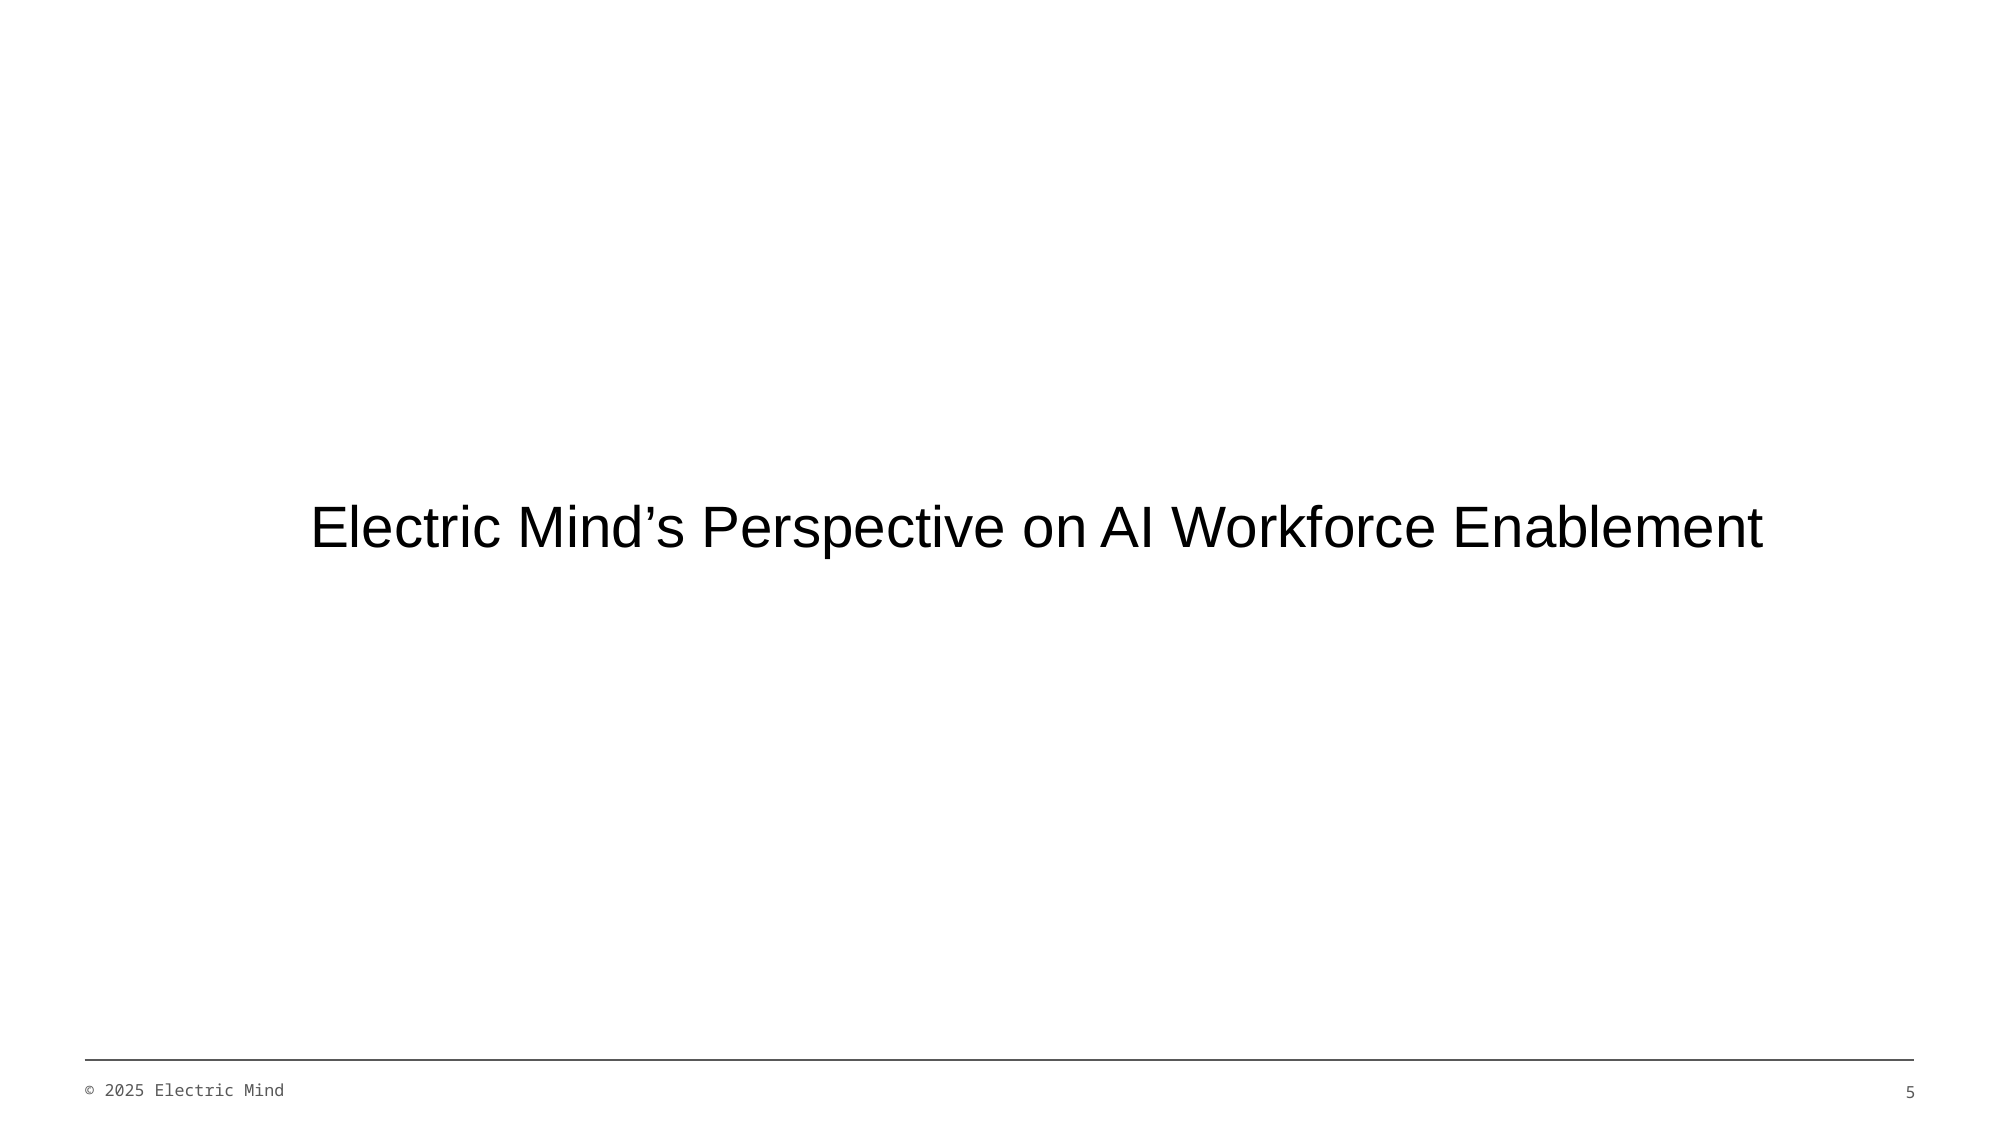

# Electric Mind’s Perspective on AI Workforce Enablement